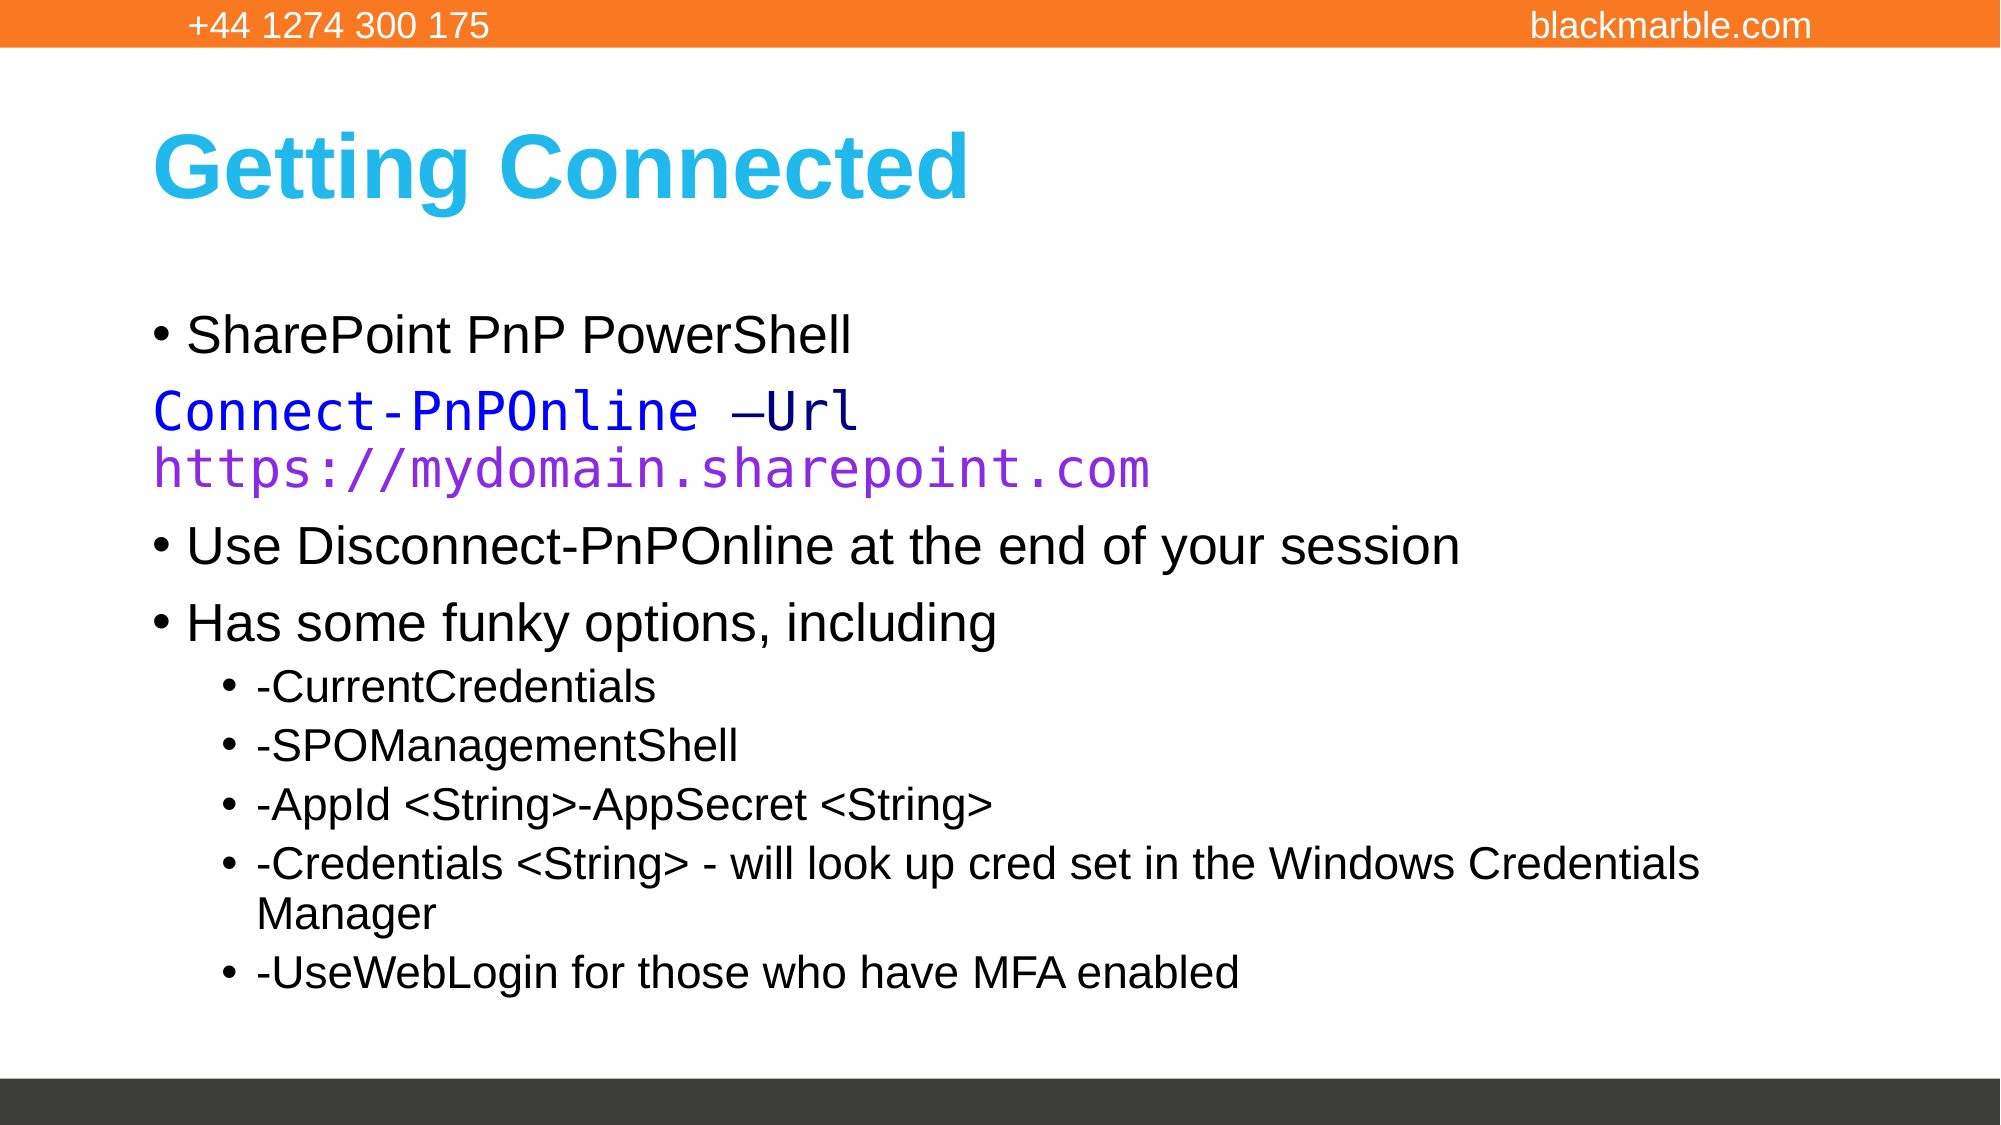

# Getting Connected
SharePoint PnP PowerShell
Connect-PnPOnline –Url https://mydomain.sharepoint.com
Use Disconnect-PnPOnline at the end of your session
Has some funky options, including
-CurrentCredentials
-SPOManagementShell
-AppId <String>-AppSecret <String>
-Credentials <String> - will look up cred set in the Windows Credentials Manager
-UseWebLogin for those who have MFA enabled